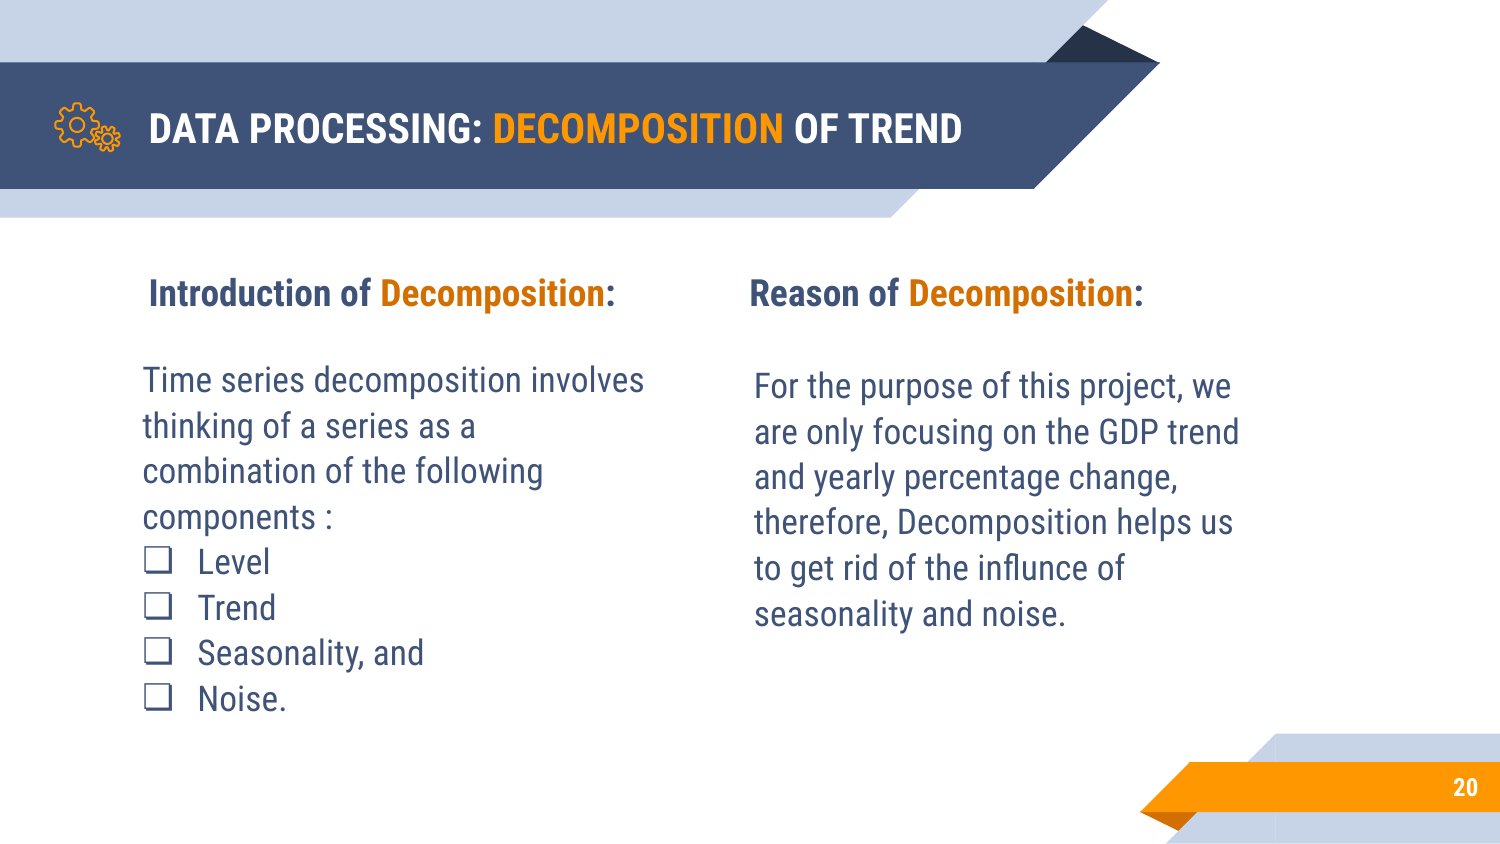

# DATA PROCESSING: DECOMPOSITION OF TREND

Introduction of Decomposition:
Reason of Decomposition:
Time series decomposition involves thinking of a series as a combination of the following components :
Level
Trend
Seasonality, and
Noise.

For the purpose of this project, we are only focusing on the GDP trend and yearly percentage change, therefore, Decomposition helps us to get rid of the influnce of seasonality and noise.
20